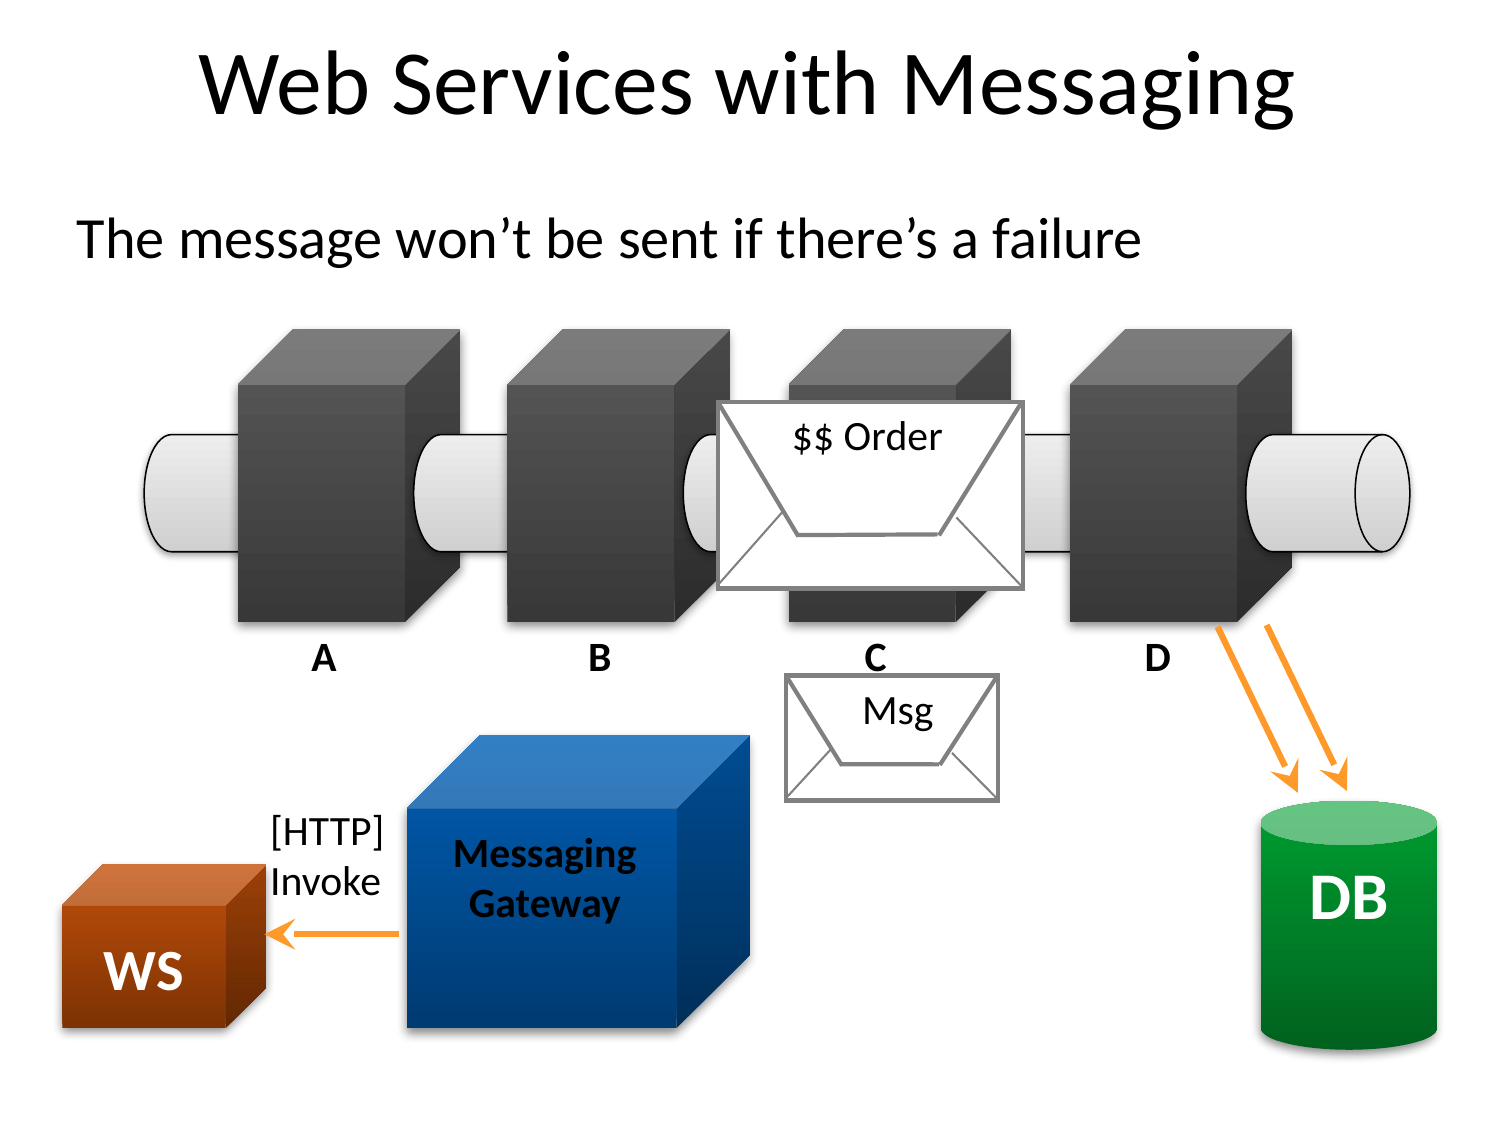

# Web Services with Messaging
The message won’t be sent if there’s a failure

$$ Order

A
B
C
D

Msg

[HTTP] Invoke
DB
Messaging
Gateway
WS